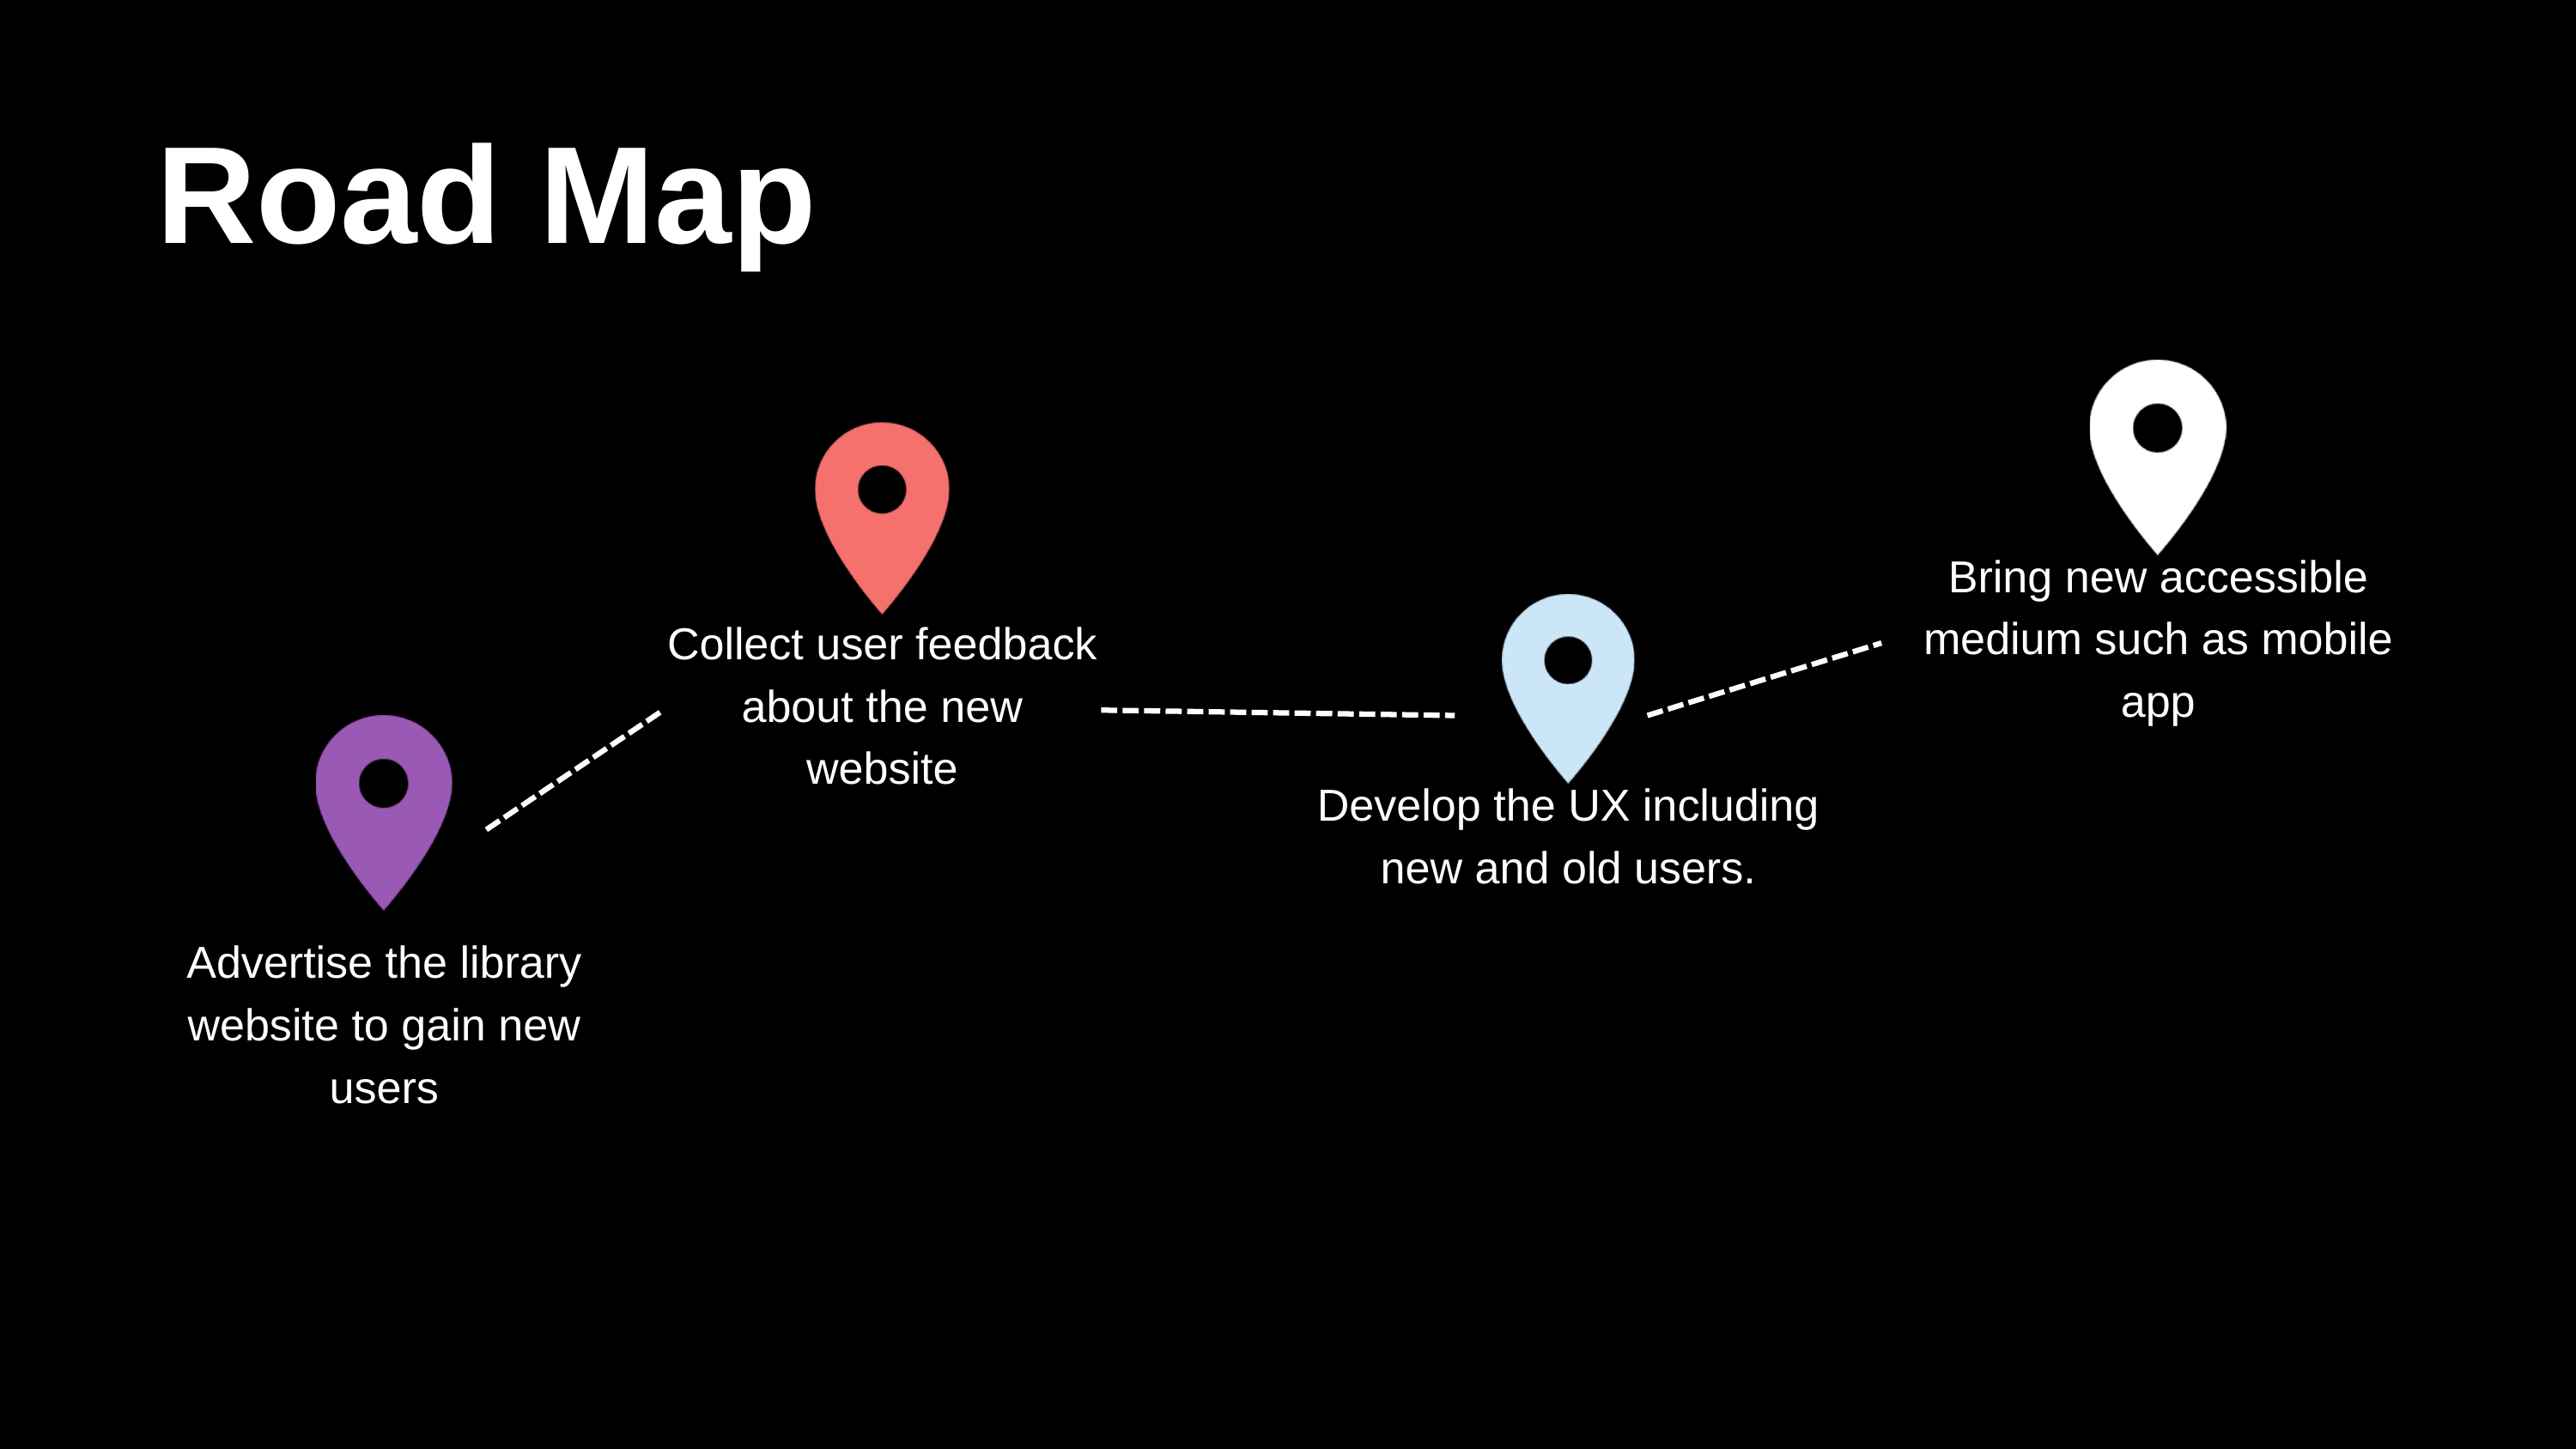

Road Map

Bring new accessible medium such as mobile app

Collect user feedback about the new website

Develop the UX including new and old users.
Advertise the library website to gain new users